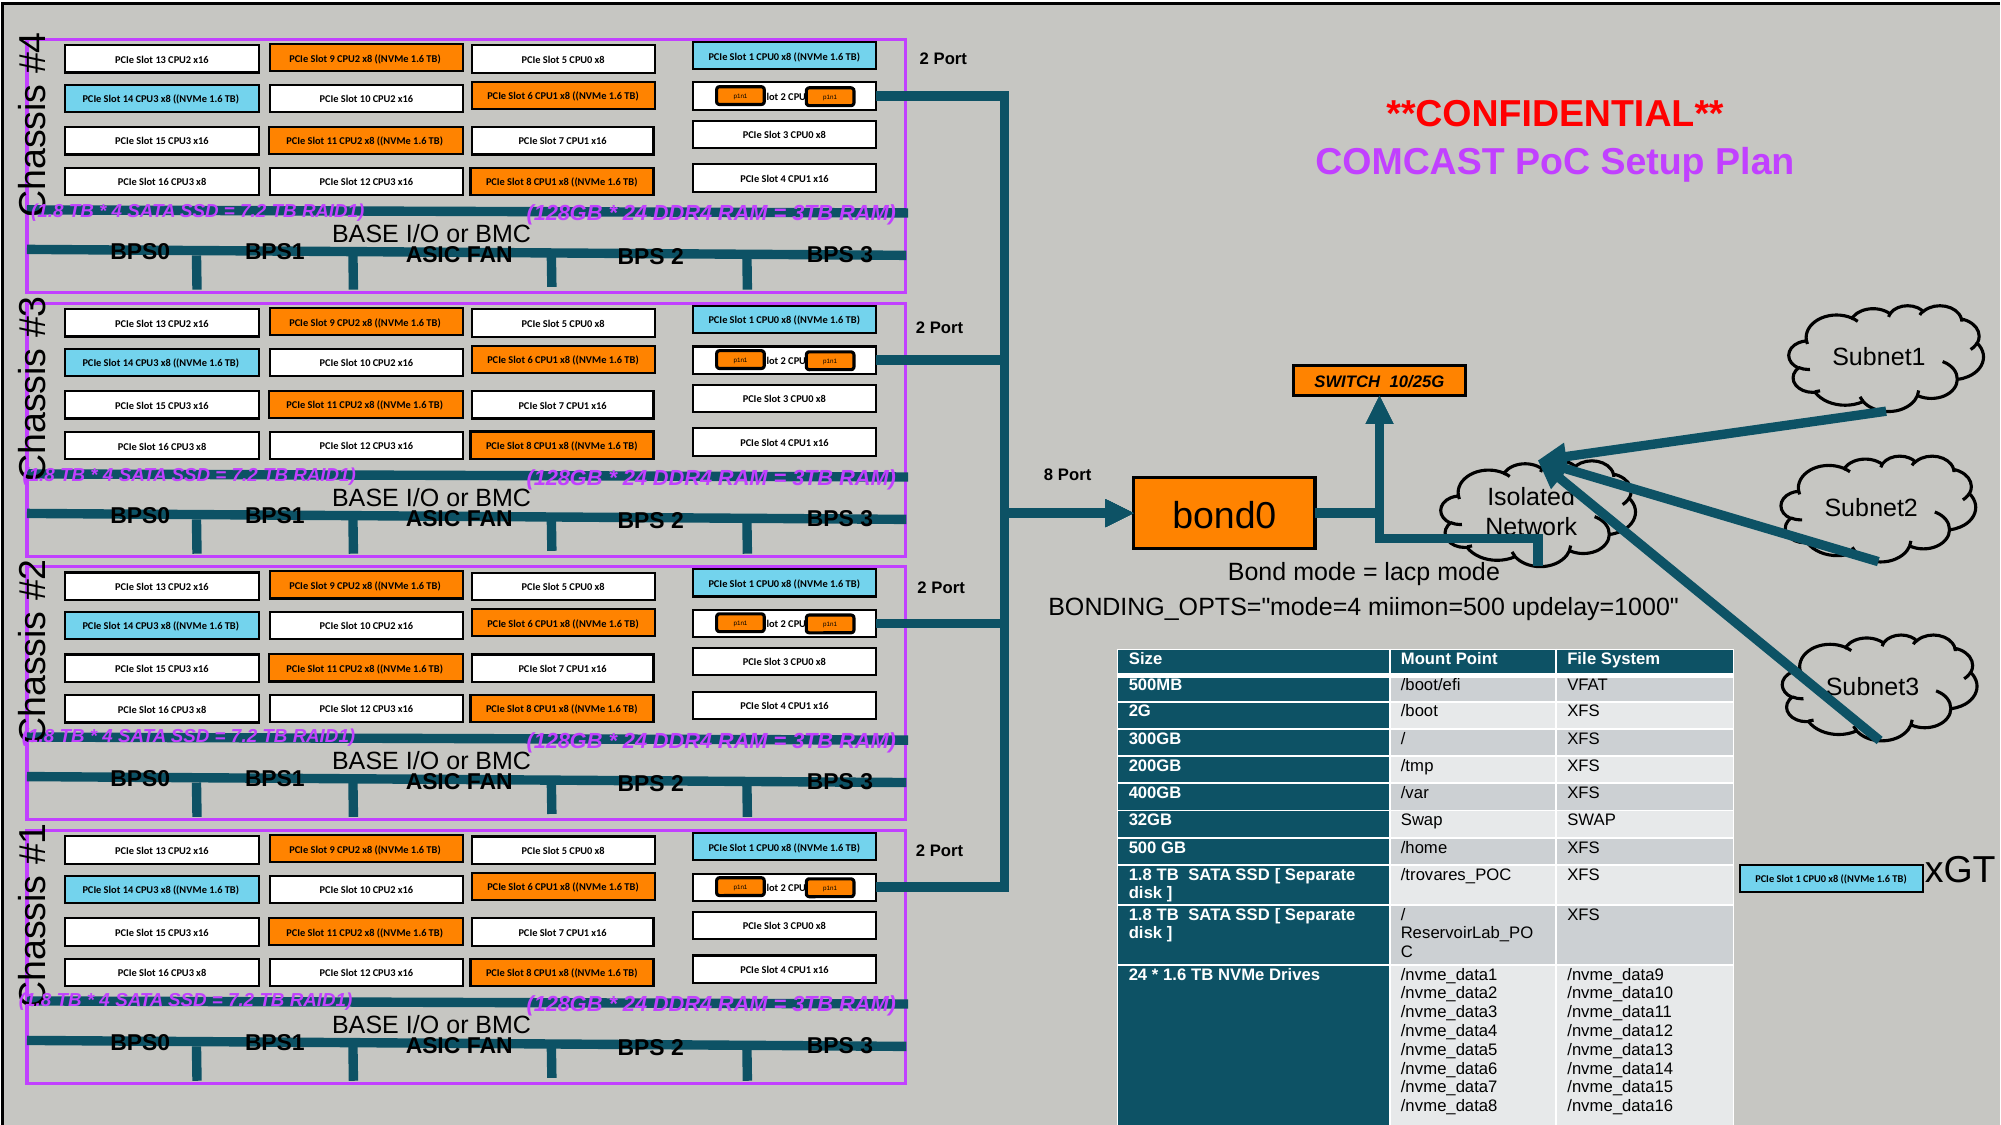

PCIe Slot 1 CPU0 x8 ((NVMe 1.6 TB)
PCIe Slot 9 CPU2 x8 ((NVMe 1.6 TB)
PCIe Slot 13 CPU2 x16
PCIe Slot 5 CPU0 x8
Chassis #4
PCIe Slot 6 CPU1 x8 ((NVMe 1.6 TB)
PCIe Slot 2 CPU0 x16
PCIe Slot 14 CPU3 x8 ((NVMe 1.6 TB)
PCIe Slot 10 CPU2 x16
p1n1
p1n1
PCIe Slot 3 CPU0 x8
PCIe Slot 11 CPU2 x8 ((NVMe 1.6 TB)
PCIe Slot 15 CPU3 x16
PCIe Slot 7 CPU1 x16
PCIe Slot 4 CPU1 x16
PCIe Slot 8 CPU1 x8 ((NVMe 1.6 TB)
PCIe Slot 12 CPU3 x16
PCIe Slot 16 CPU3 x8
(128GB * 24 DDR4 RAM = 3TB RAM)
BASE I/O or BMC
BPS1
BPS0
ASIC FAN
BPS 3
BPS 2
2 Port
**CONFIDENTIAL**
COMCAST PoC Setup Plan
(1.8 TB * 4 SATA SSD = 7.2 TB RAID1)

PCIe Slot 1 CPU0 x8 ((NVMe 1.6 TB)
PCIe Slot 9 CPU2 x8 ((NVMe 1.6 TB)
PCIe Slot 13 CPU2 x16
PCIe Slot 5 CPU0 x8
Chassis #3
PCIe Slot 6 CPU1 x8 ((NVMe 1.6 TB)
PCIe Slot 2 CPU0 x16
PCIe Slot 14 CPU3 x8 ((NVMe 1.6 TB)
PCIe Slot 10 CPU2 x16
p1n1
p1n1
PCIe Slot 3 CPU0 x8
PCIe Slot 11 CPU2 x8 ((NVMe 1.6 TB)
PCIe Slot 15 CPU3 x16
PCIe Slot 7 CPU1 x16
PCIe Slot 4 CPU1 x16
PCIe Slot 8 CPU1 x8 ((NVMe 1.6 TB)
PCIe Slot 12 CPU3 x16
PCIe Slot 16 CPU3 x8
(128GB * 24 DDR4 RAM = 3TB RAM)
BASE I/O or BMC
BPS1
BPS0
ASIC FAN
BPS 3
BPS 2
Subnet1
2 Port
SWITCH  10/25G
(1.8 TB * 4 SATA SSD = 7.2 TB RAID1)
Subnet2
8 Port
Isolated
Network
bond0
Bond mode = lacp mode
BONDING_OPTS="mode=4 miimon=500 updelay=1000"

PCIe Slot 1 CPU0 x8 ((NVMe 1.6 TB)
PCIe Slot 9 CPU2 x8 ((NVMe 1.6 TB)
PCIe Slot 13 CPU2 x16
PCIe Slot 5 CPU0 x8
Chassis #2
PCIe Slot 6 CPU1 x8 ((NVMe 1.6 TB)
PCIe Slot 2 CPU0 x16
PCIe Slot 14 CPU3 x8 ((NVMe 1.6 TB)
PCIe Slot 10 CPU2 x16
p1n1
p1n1
PCIe Slot 3 CPU0 x8
PCIe Slot 11 CPU2 x8 ((NVMe 1.6 TB)
PCIe Slot 15 CPU3 x16
PCIe Slot 7 CPU1 x16
PCIe Slot 4 CPU1 x16
PCIe Slot 8 CPU1 x8 ((NVMe 1.6 TB)
PCIe Slot 12 CPU3 x16
PCIe Slot 16 CPU3 x8
(128GB * 24 DDR4 RAM = 3TB RAM)
BASE I/O or BMC
BPS1
BPS0
ASIC FAN
BPS 3
BPS 2
2 Port
Subnet3
| Size | Mount Point | File System |
| --- | --- | --- |
| 500MB | /boot/efi | VFAT |
| 2G | /boot | XFS |
| 300GB | / | XFS |
| 200GB | /tmp | XFS |
| 400GB | /var | XFS |
| 32GB | Swap | SWAP |
| 500 GB | /home | XFS |
| 1.8 TB SATA SSD [ Separate disk ] | /trovares\_POC | XFS |
| 1.8 TB SATA SSD [ Separate disk ] | /ReservoirLab\_POC | XFS |
| 24 \* 1.6 TB NVMe Drives | /nvme\_data1 /nvme\_data2 /nvme\_data3 /nvme\_data4 /nvme\_data5 /nvme\_data6 /nvme\_data7 /nvme\_data8 | /nvme\_data9 /nvme\_data10 /nvme\_data11 /nvme\_data12 /nvme\_data13 /nvme\_data14 /nvme\_data15 /nvme\_data16 |
(1.8 TB * 4 SATA SSD = 7.2 TB RAID1)

PCIe Slot 1 CPU0 x8 ((NVMe 1.6 TB)
PCIe Slot 9 CPU2 x8 ((NVMe 1.6 TB)
PCIe Slot 13 CPU2 x16
PCIe Slot 5 CPU0 x8
Chassis #1
PCIe Slot 6 CPU1 x8 ((NVMe 1.6 TB)
PCIe Slot 2 CPU0 x16
PCIe Slot 14 CPU3 x8 ((NVMe 1.6 TB)
PCIe Slot 10 CPU2 x16
p1n1
p1n1
PCIe Slot 3 CPU0 x8
PCIe Slot 11 CPU2 x8 ((NVMe 1.6 TB)
PCIe Slot 15 CPU3 x16
PCIe Slot 7 CPU1 x16
PCIe Slot 4 CPU1 x16
PCIe Slot 8 CPU1 x8 ((NVMe 1.6 TB)
PCIe Slot 12 CPU3 x16
PCIe Slot 16 CPU3 x8
(128GB * 24 DDR4 RAM = 3TB RAM)
BASE I/O or BMC
BPS1
BPS0
ASIC FAN
BPS 3
BPS 2
xGT
2 Port
PCIe Slot 1 CPU0 x8 ((NVMe 1.6 TB)
(1.8 TB * 4 SATA SSD = 7.2 TB RAID1)